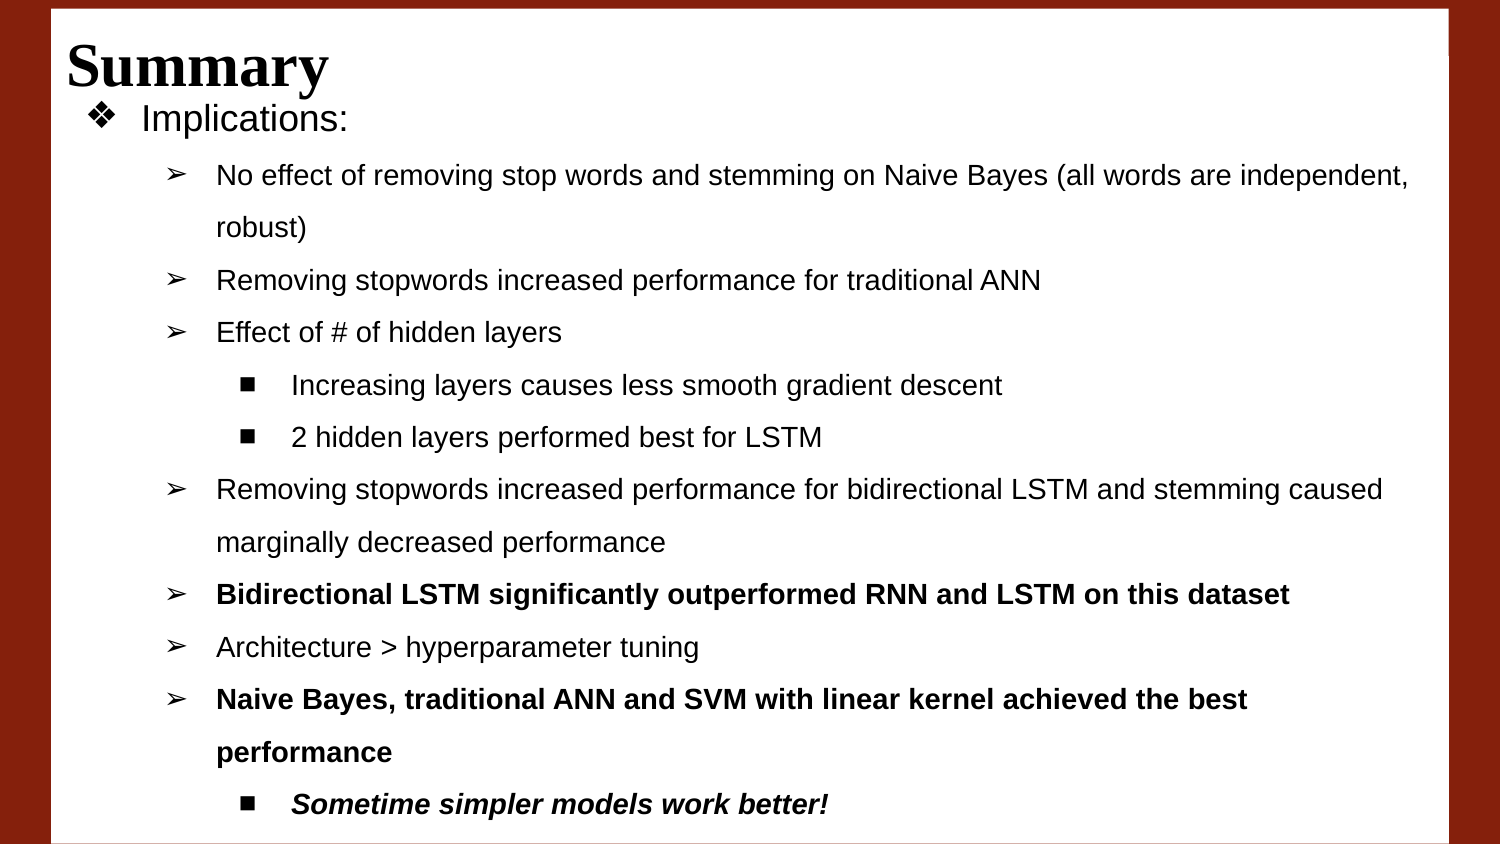

Summary
Implications:
No effect of removing stop words and stemming on Naive Bayes (all words are independent, robust)
Removing stopwords increased performance for traditional ANN
Effect of # of hidden layers
Increasing layers causes less smooth gradient descent
2 hidden layers performed best for LSTM
Removing stopwords increased performance for bidirectional LSTM and stemming caused marginally decreased performance
Bidirectional LSTM significantly outperformed RNN and LSTM on this dataset
Architecture > hyperparameter tuning
Naive Bayes, traditional ANN and SVM with linear kernel achieved the best performance
Sometime simpler models work better!
Choice of word > style/structure